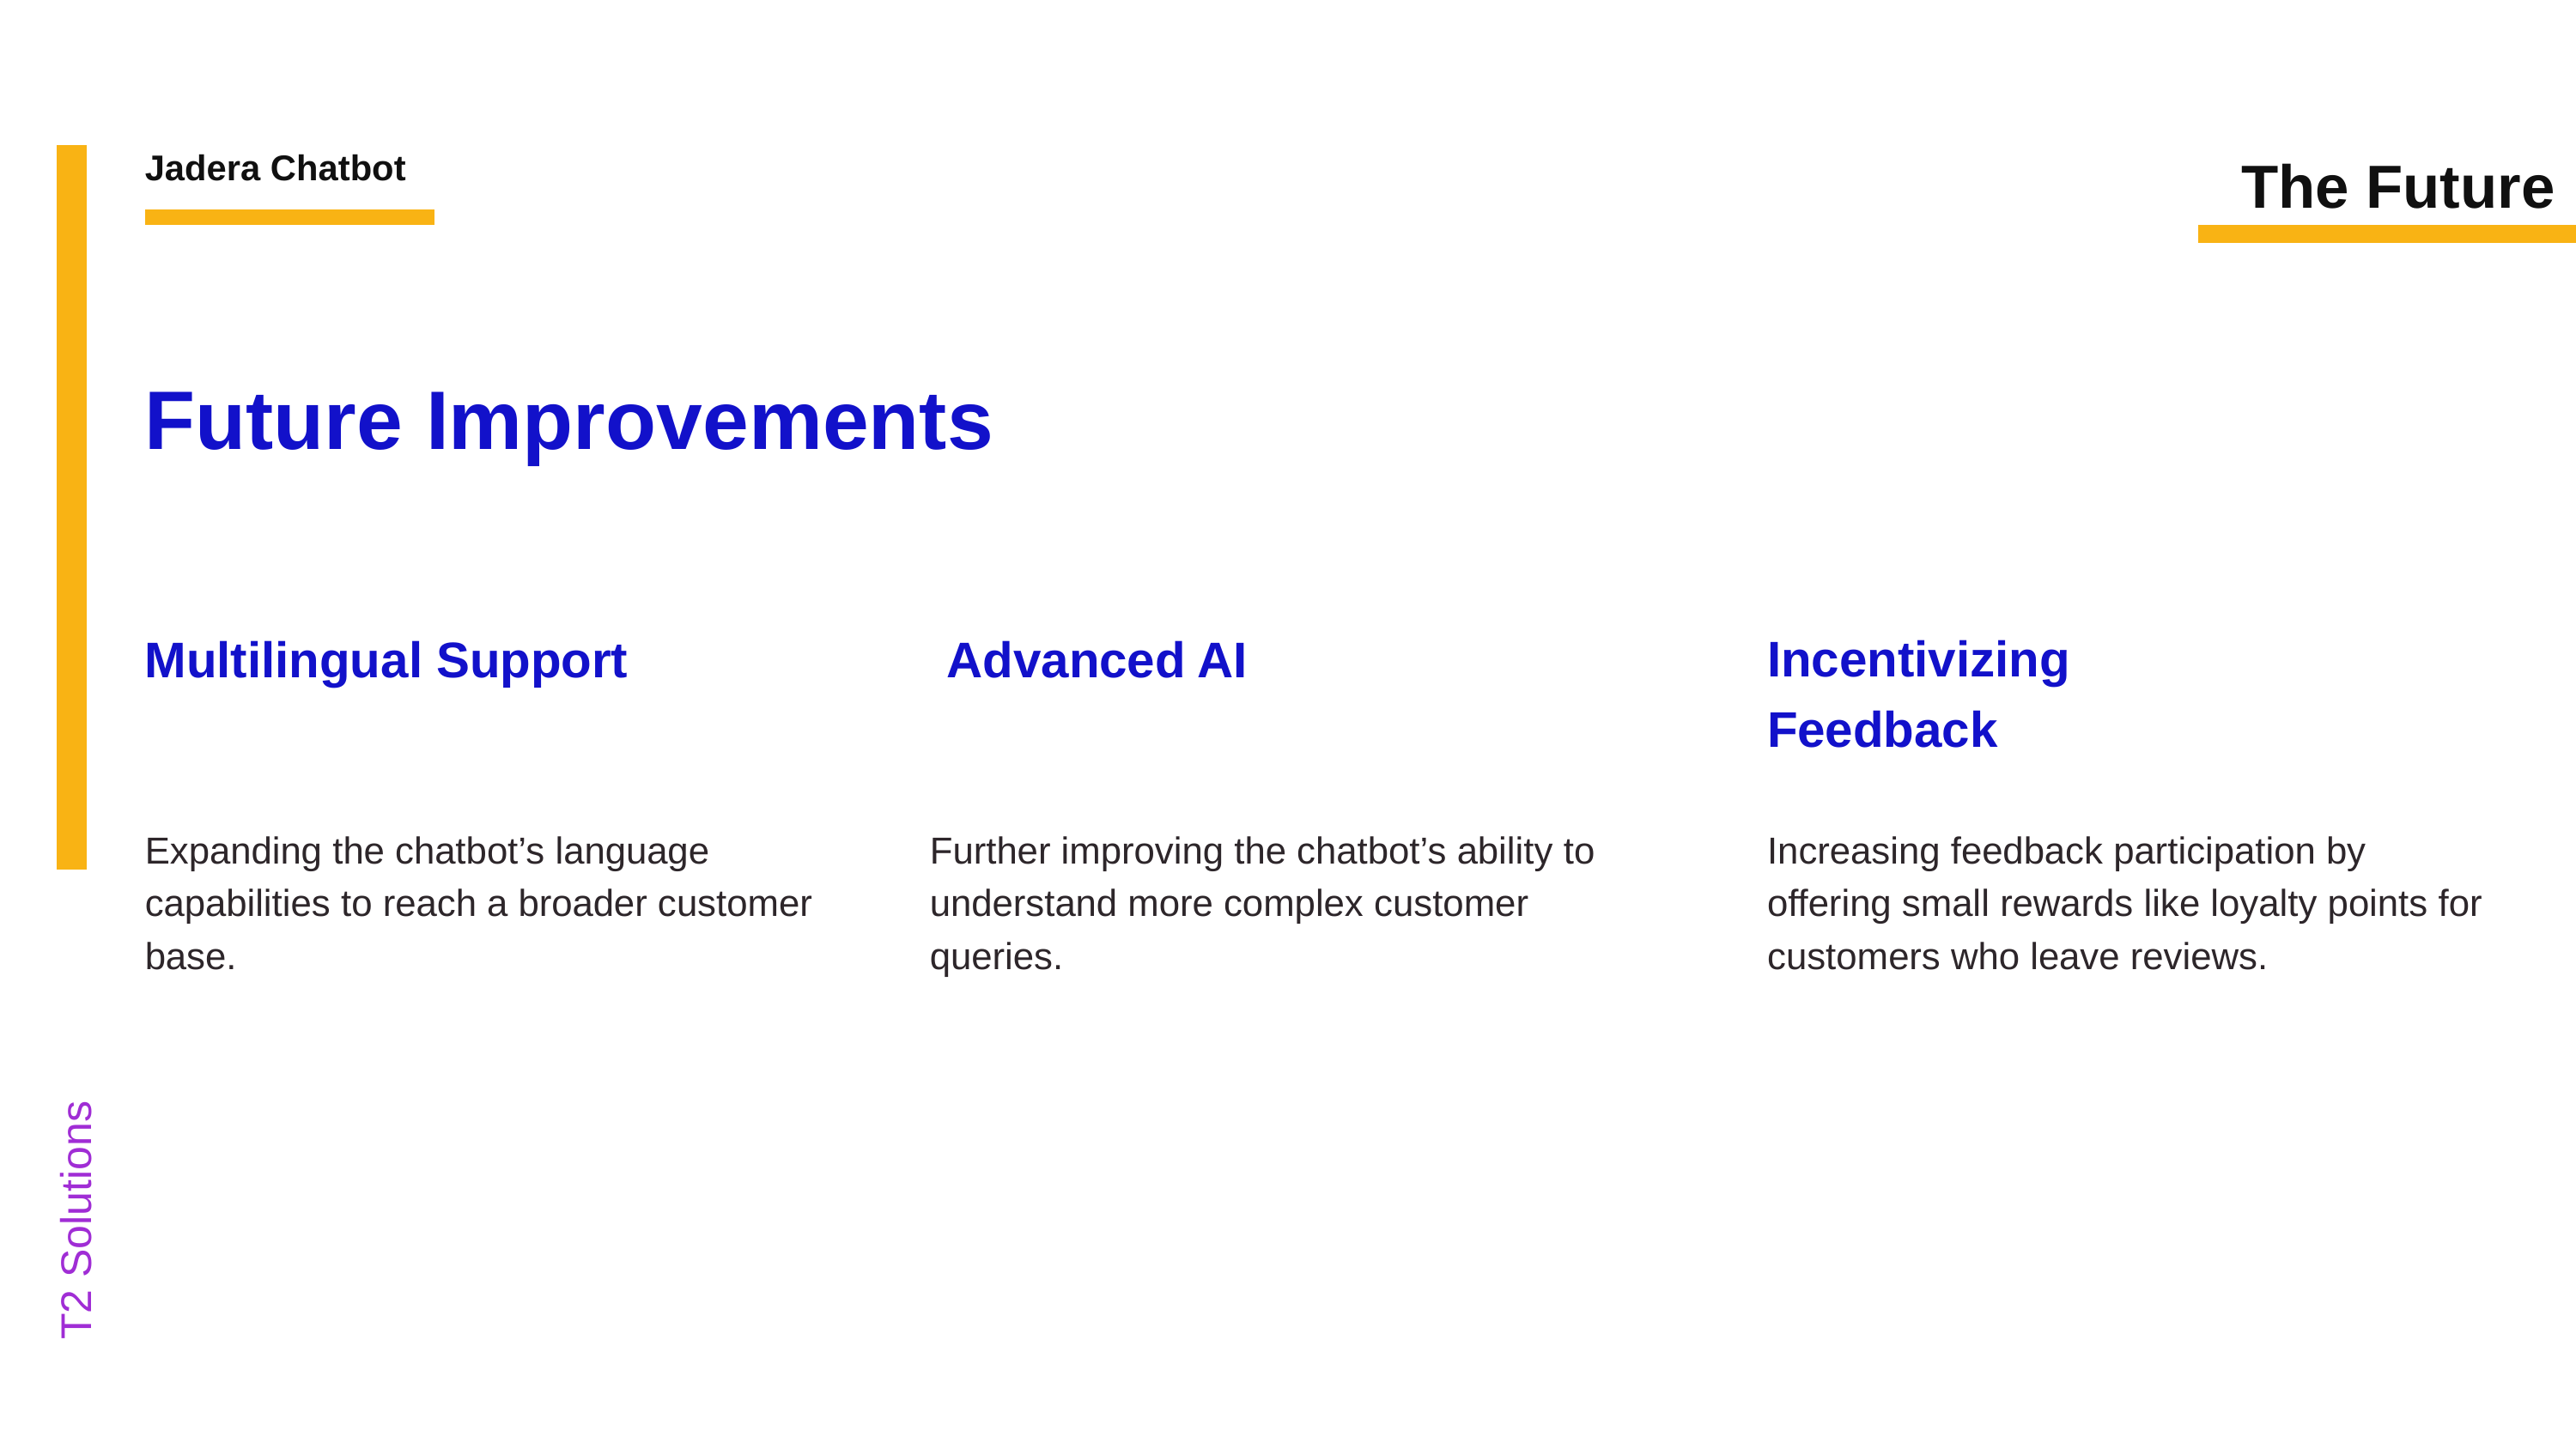

The Future
Jadera Chatbot

Future Improvements
Multilingual Support
Advanced AI
Incentivizing Feedback
Expanding the chatbot’s language capabilities to reach a broader customer base.
Further improving the chatbot’s ability to understand more complex customer queries.
Increasing feedback participation by offering small rewards like loyalty points for customers who leave reviews.
T2 Solutions